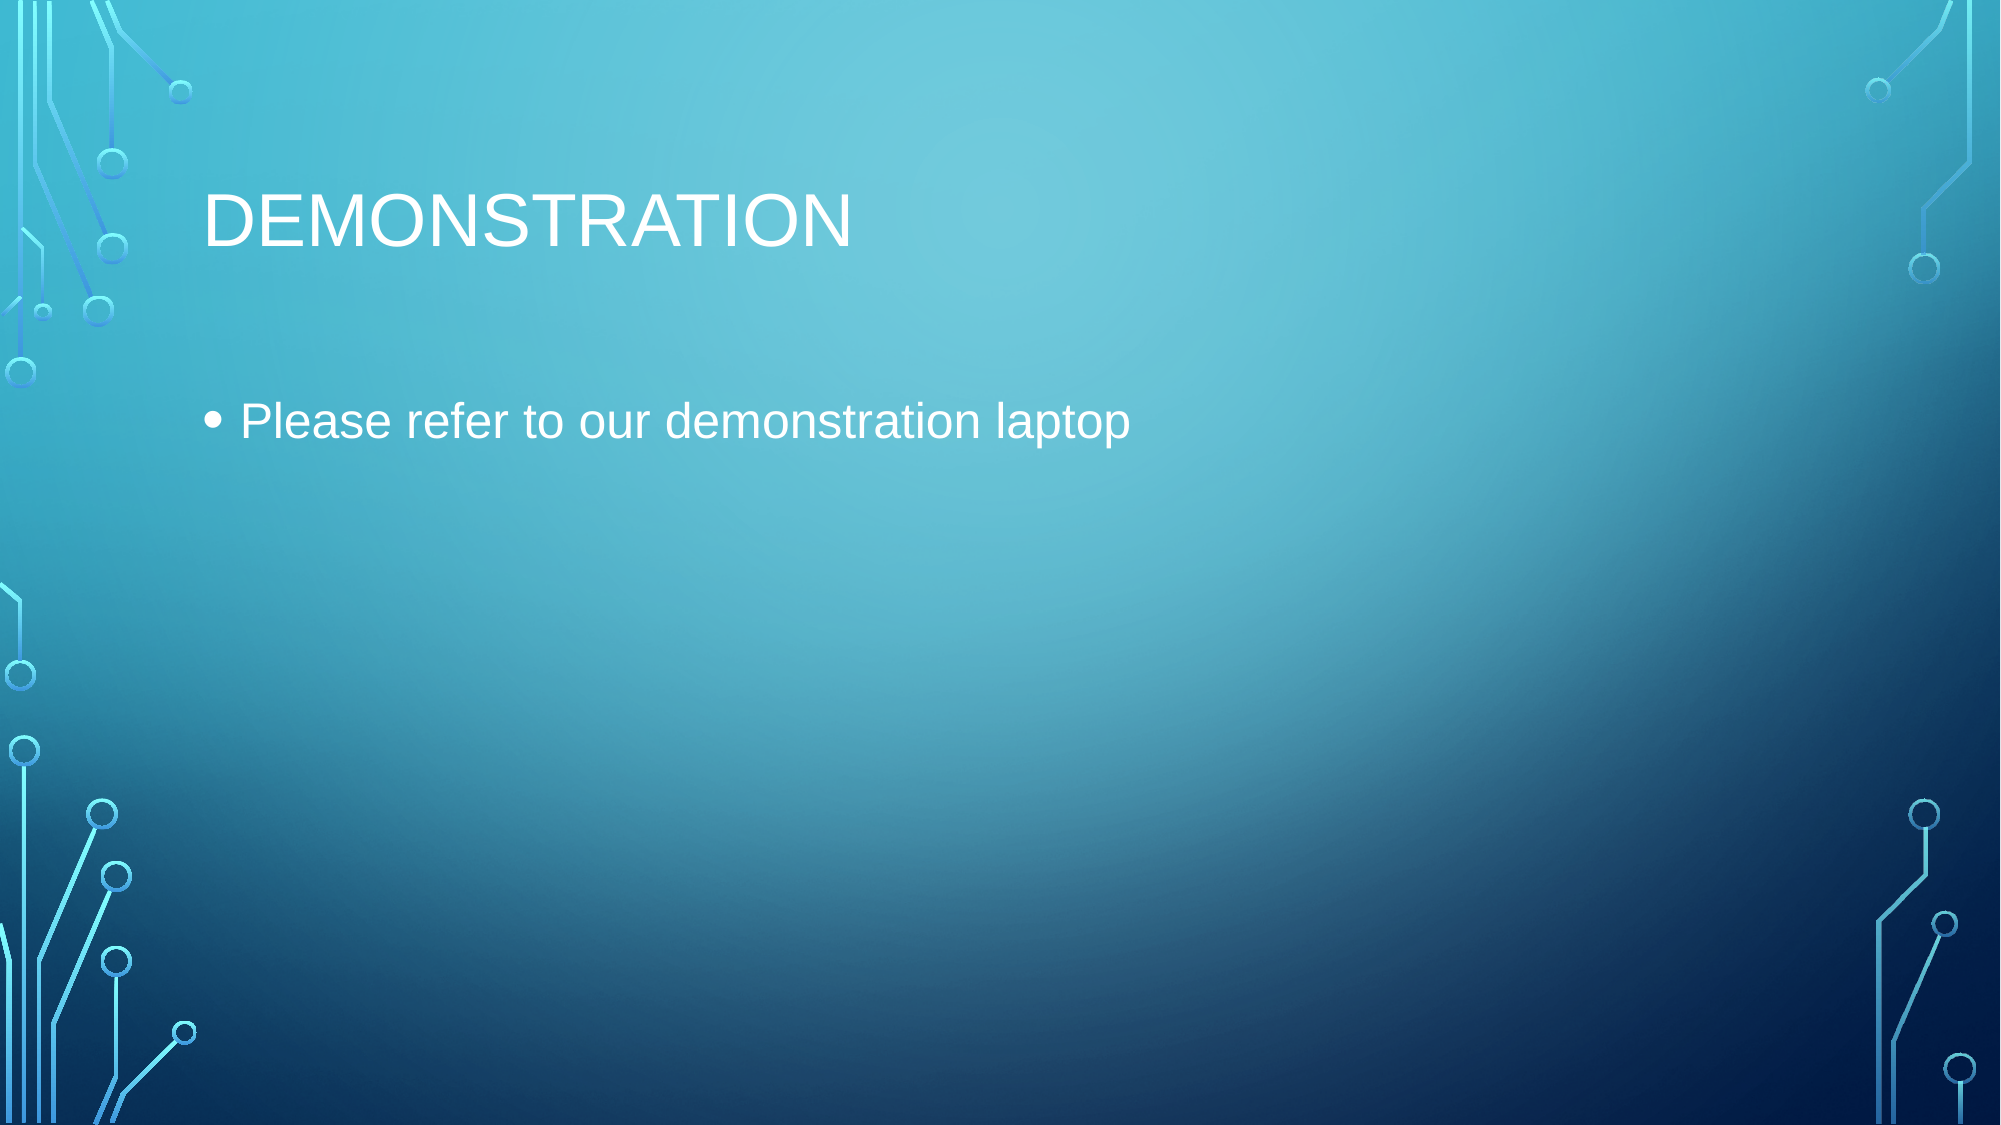

# demonstration
Please refer to our demonstration laptop